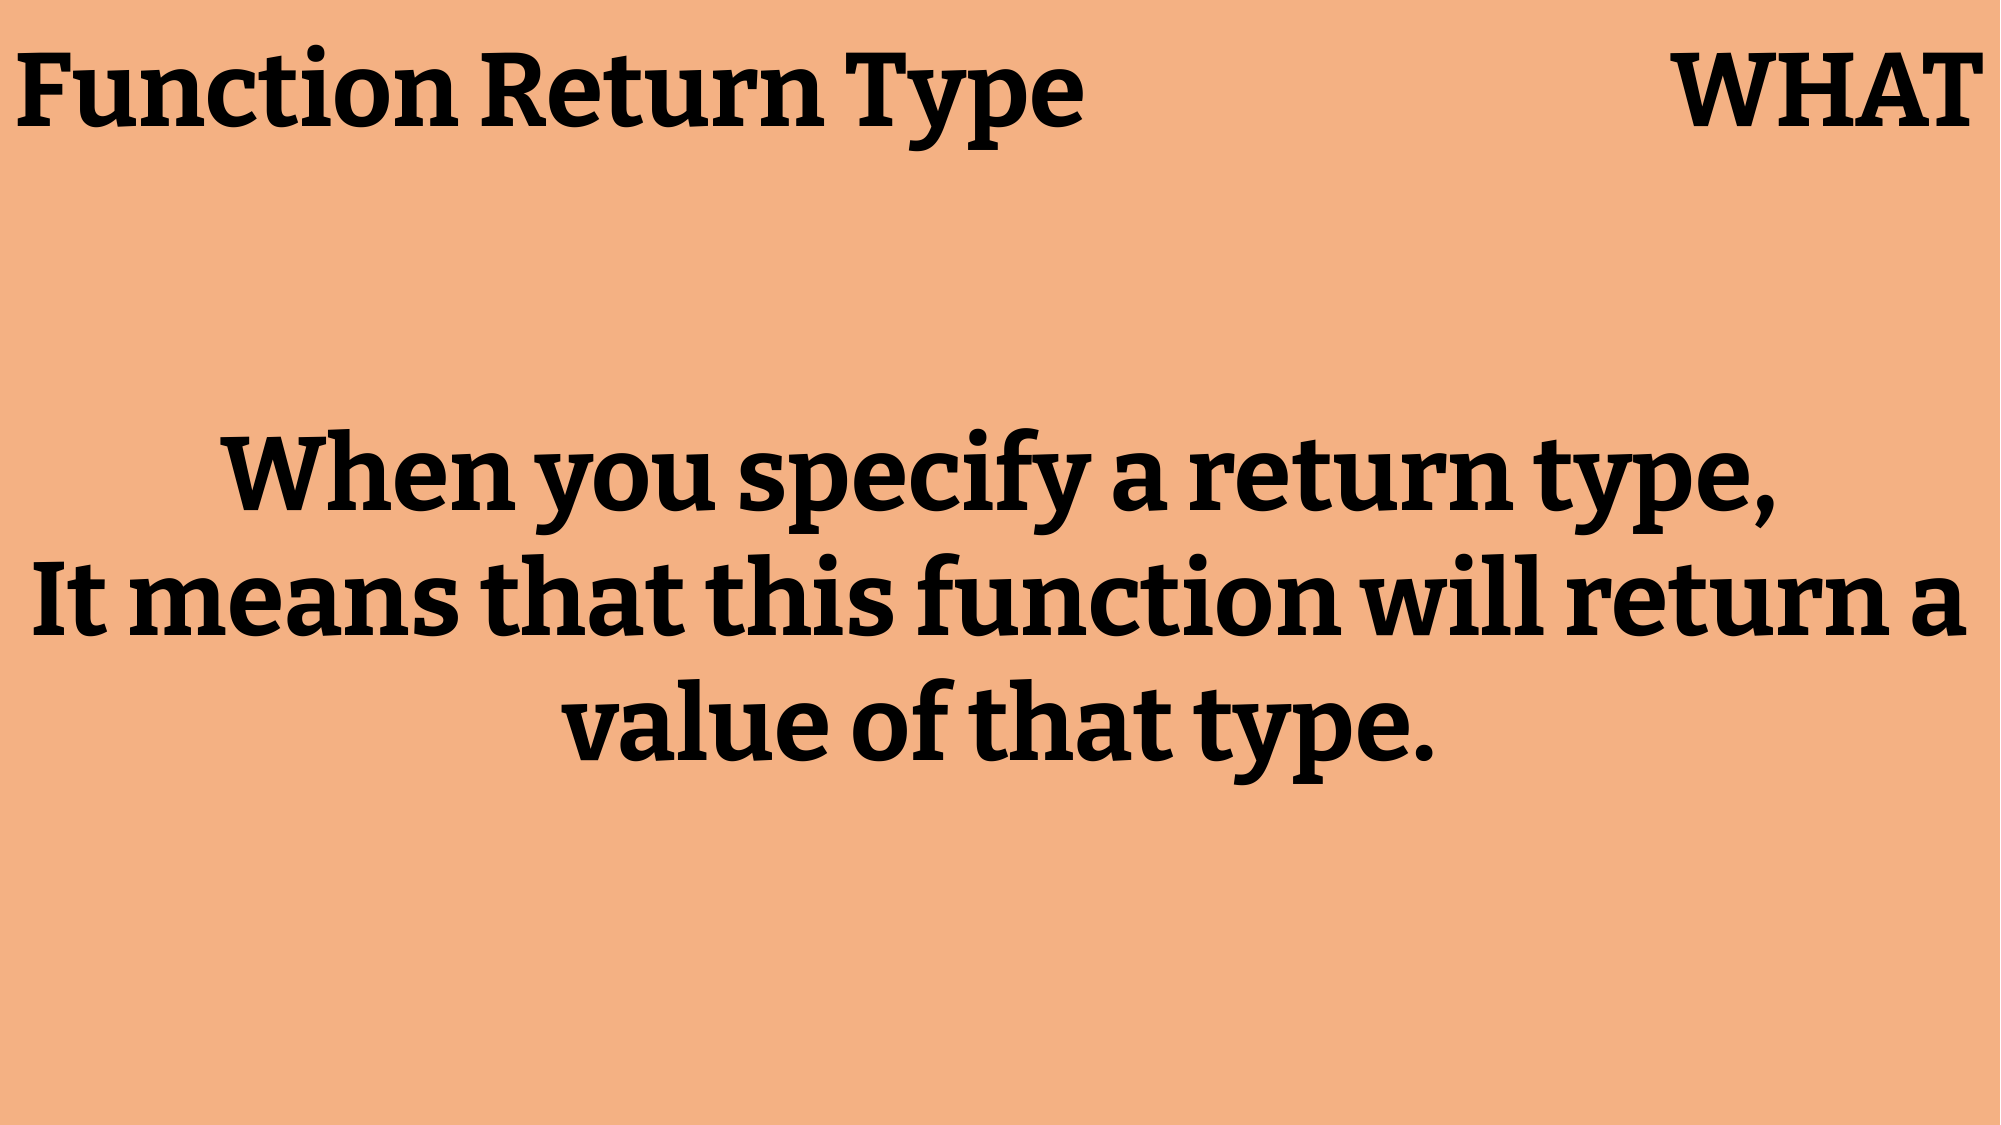

Function Return Type
WHAT
When you specify a return type,
It means that this function will return a value of that type.